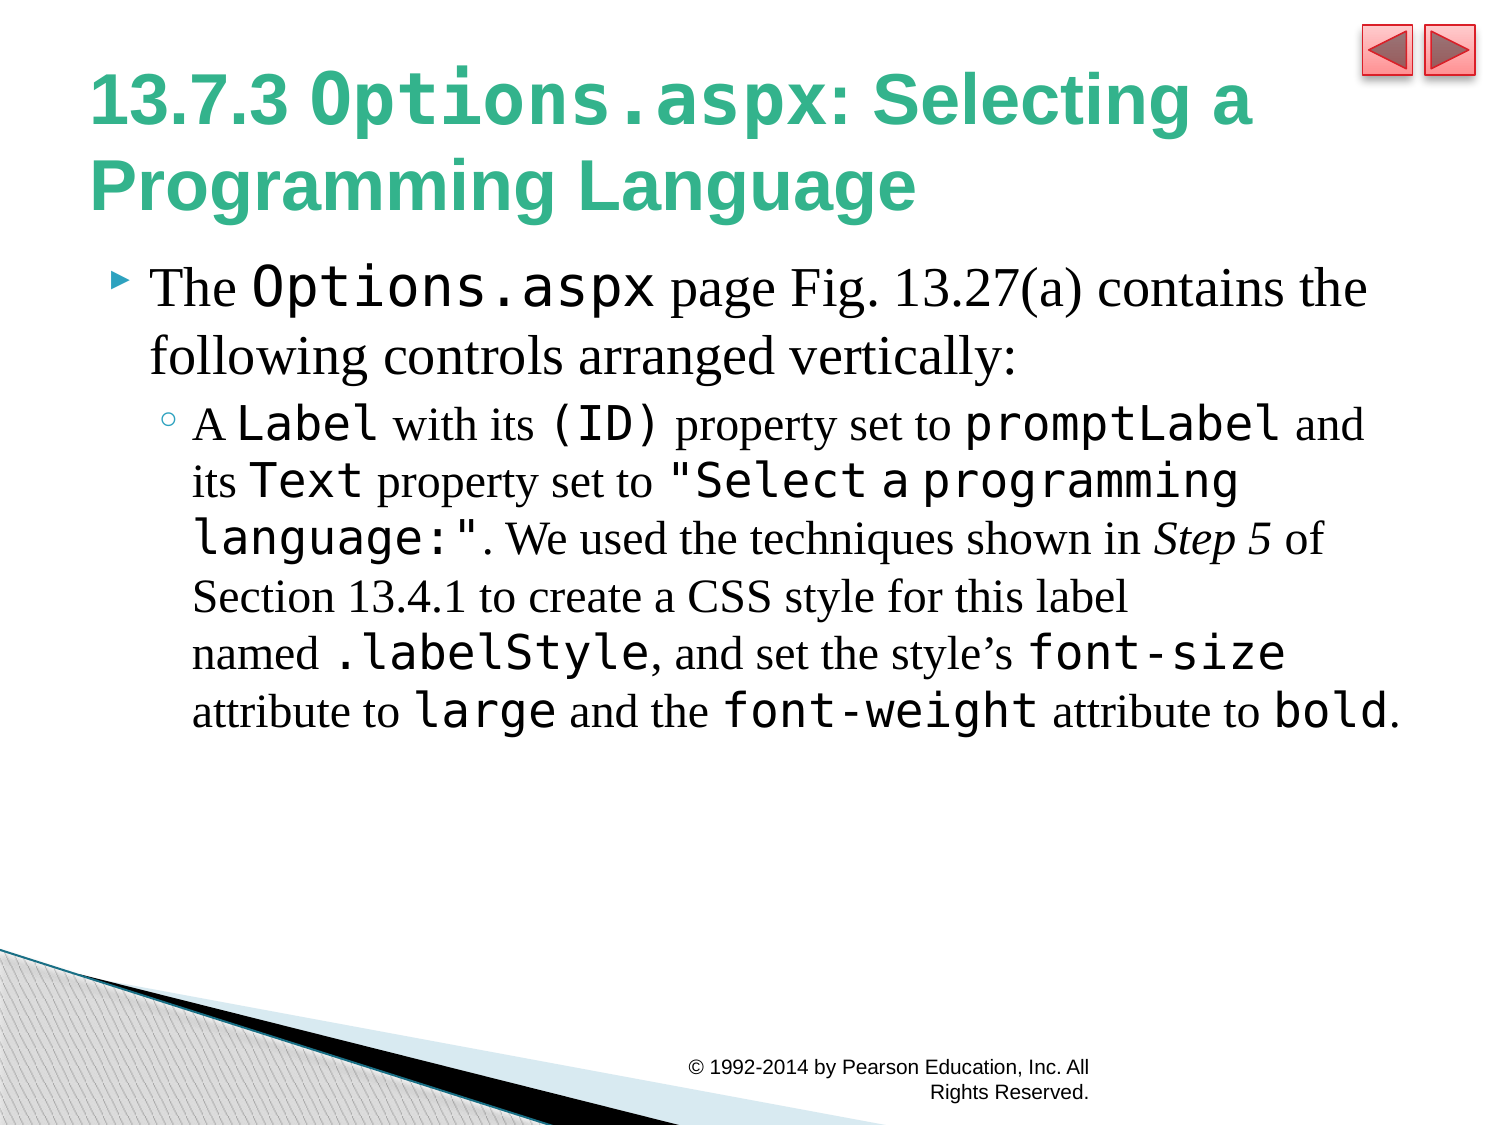

# 13.7.3 Options.aspx: Selecting a Programming Language
The Options.aspx page Fig. 13.27(a) contains the following controls arranged vertically:
A Label with its (ID) property set to promptLabel and its Text property set to "Select a programming language:". We used the techniques shown in Step 5 of Section 13.4.1 to create a CSS style for this label named .labelStyle, and set the style’s font-size attribute to large and the font-weight attribute to bold.
© 1992-2014 by Pearson Education, Inc. All Rights Reserved.